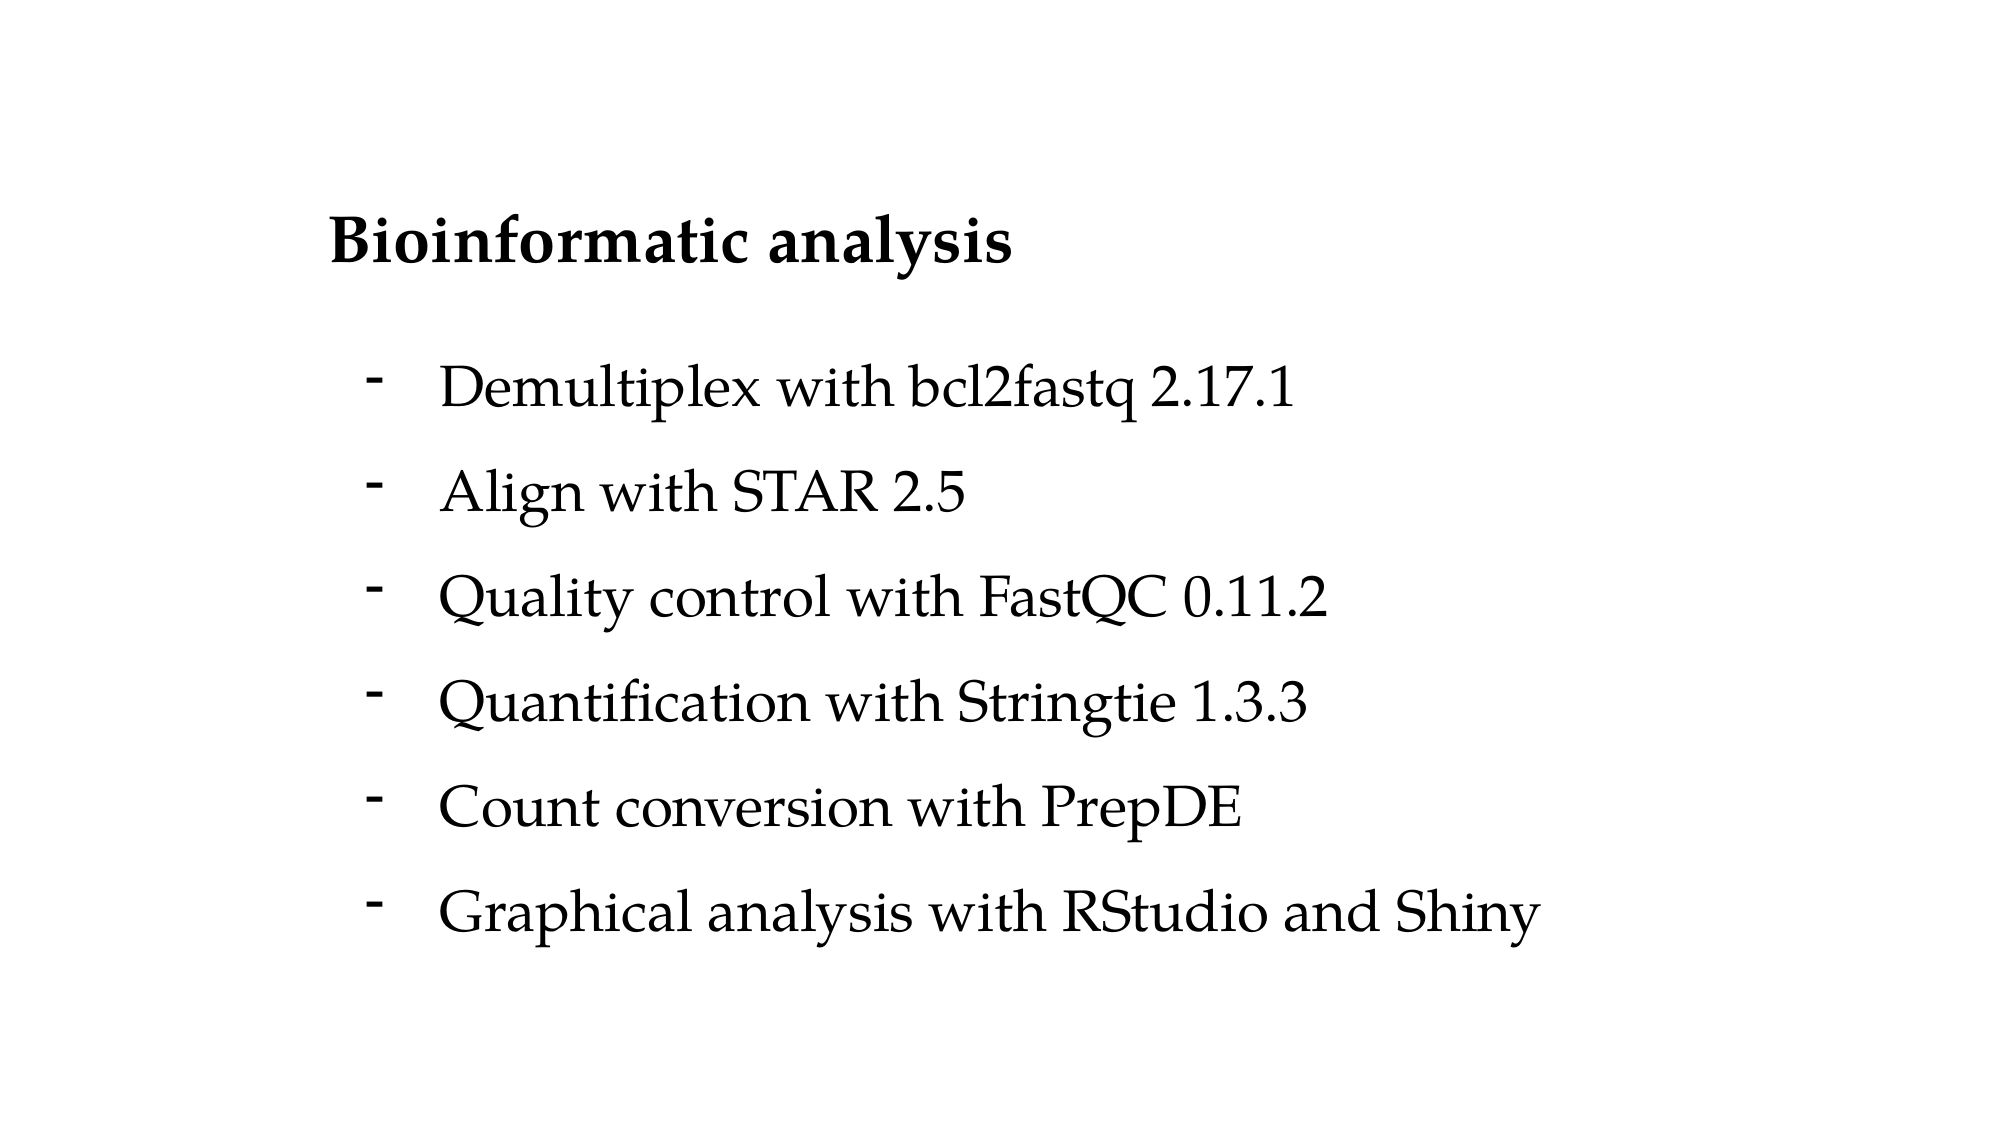

Bioinformatic analysis
Demultiplex with bcl2fastq 2.17.1
Align with STAR 2.5
Quality control with FastQC 0.11.2
Quantification with Stringtie 1.3.3
Count conversion with PrepDE
Graphical analysis with RStudio and Shiny